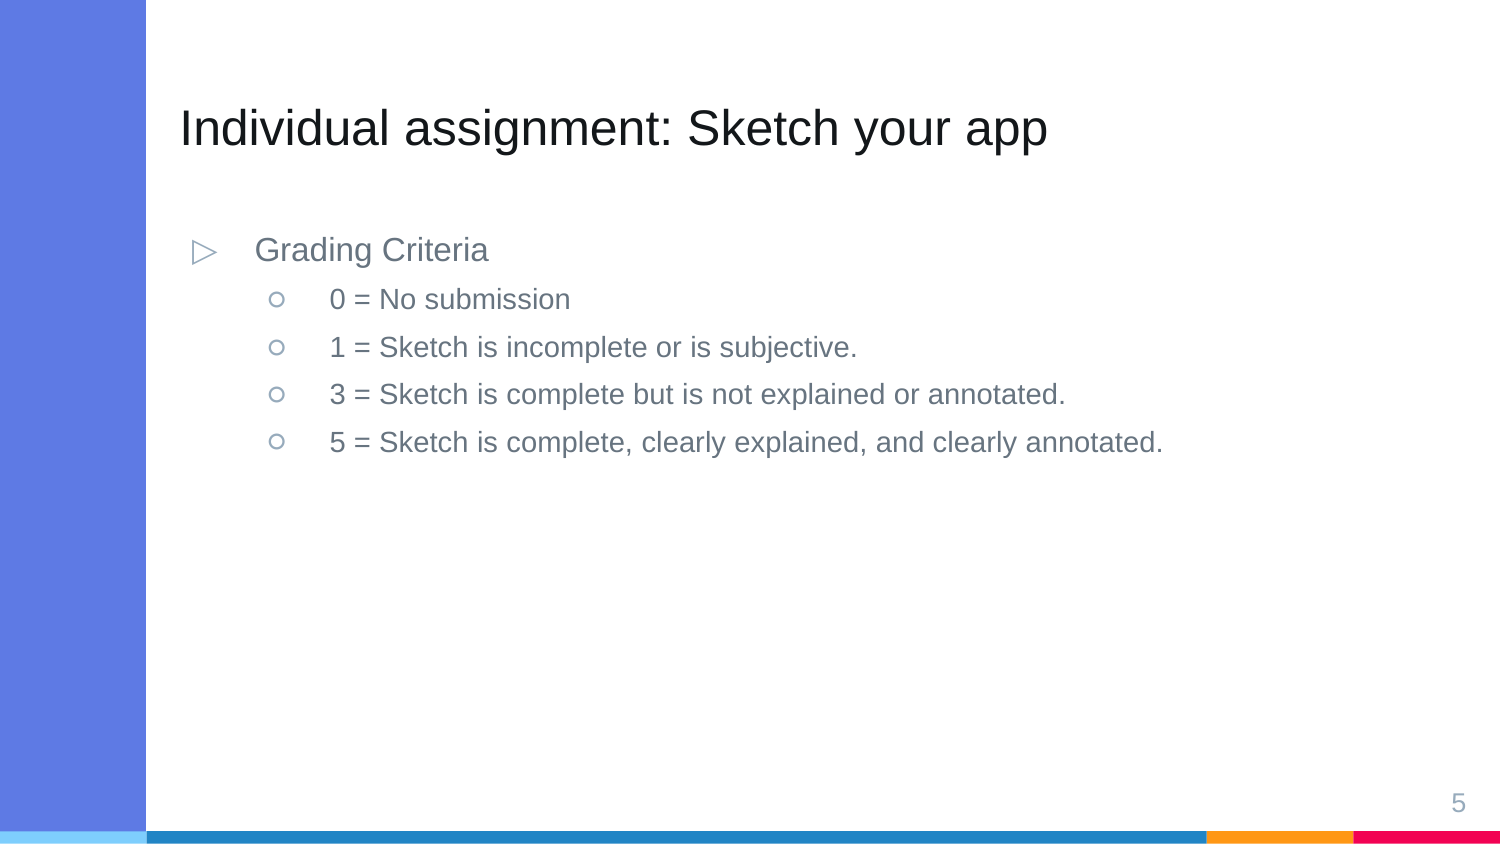

# Individual assignment: Sketch your app
Grading Criteria
0 = No submission
1 = Sketch is incomplete or is subjective.
3 = Sketch is complete but is not explained or annotated.
5 = Sketch is complete, clearly explained, and clearly annotated.

5